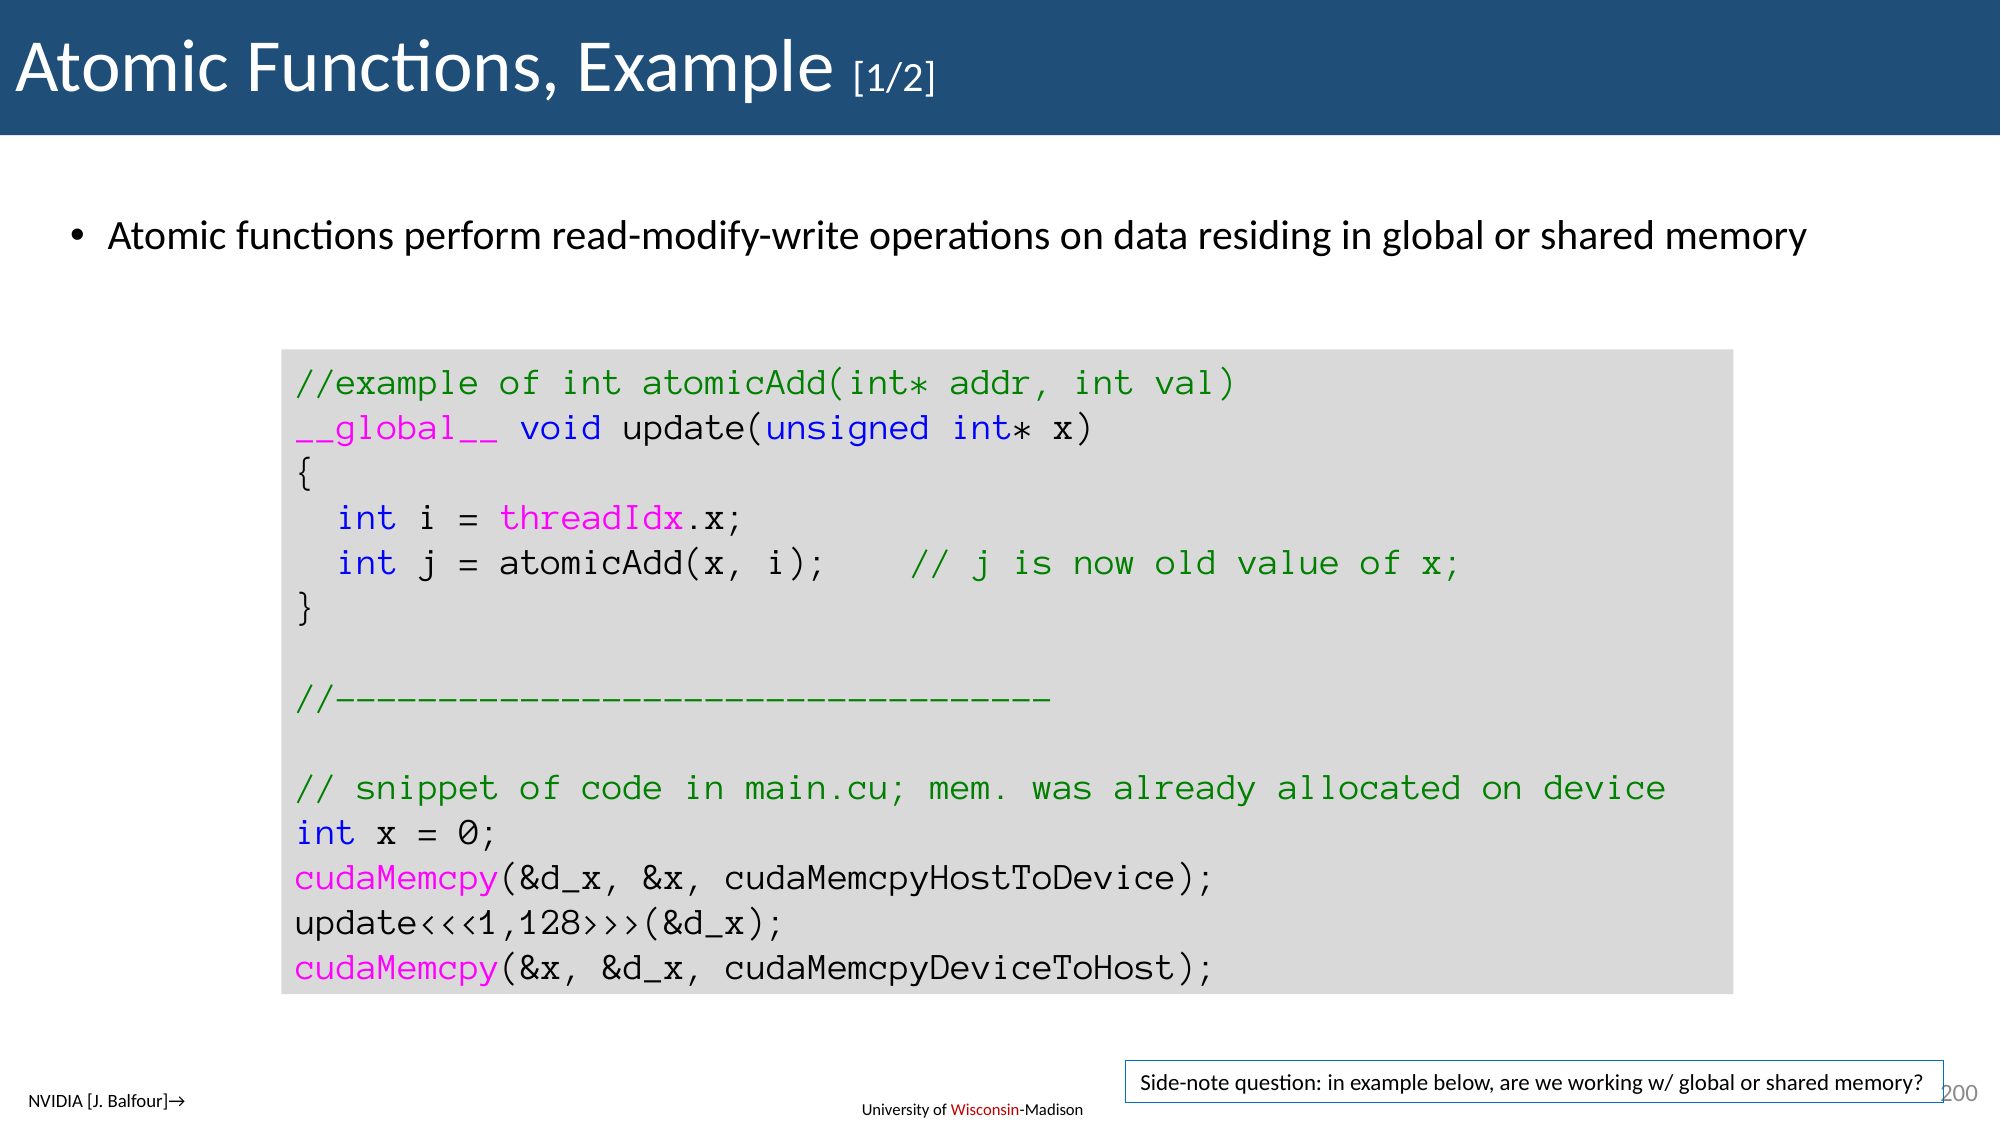

# Atomic Functions, Example [1/2]
Atomic functions perform read-modify-write operations on data residing in global or shared memory
//example of int atomicAdd(int* addr, int val)
__global__ void update(unsigned int* x)
{
  int i = threadIdx.x;
  int j = atomicAdd(x, i);    // j is now old value of x;
}

//-----------------------------------

// snippet of code in main.cu; mem. was already allocated on device
int x = 0;
cudaMemcpy(&d_x, &x, cudaMemcpyHostToDevice);
update<<<1,128>>>(&d_x);
cudaMemcpy(&x, &d_x, cudaMemcpyDeviceToHost);
Side-note question: in example below, are we working w/ global or shared memory?
200
NVIDIA [J. Balfour]→